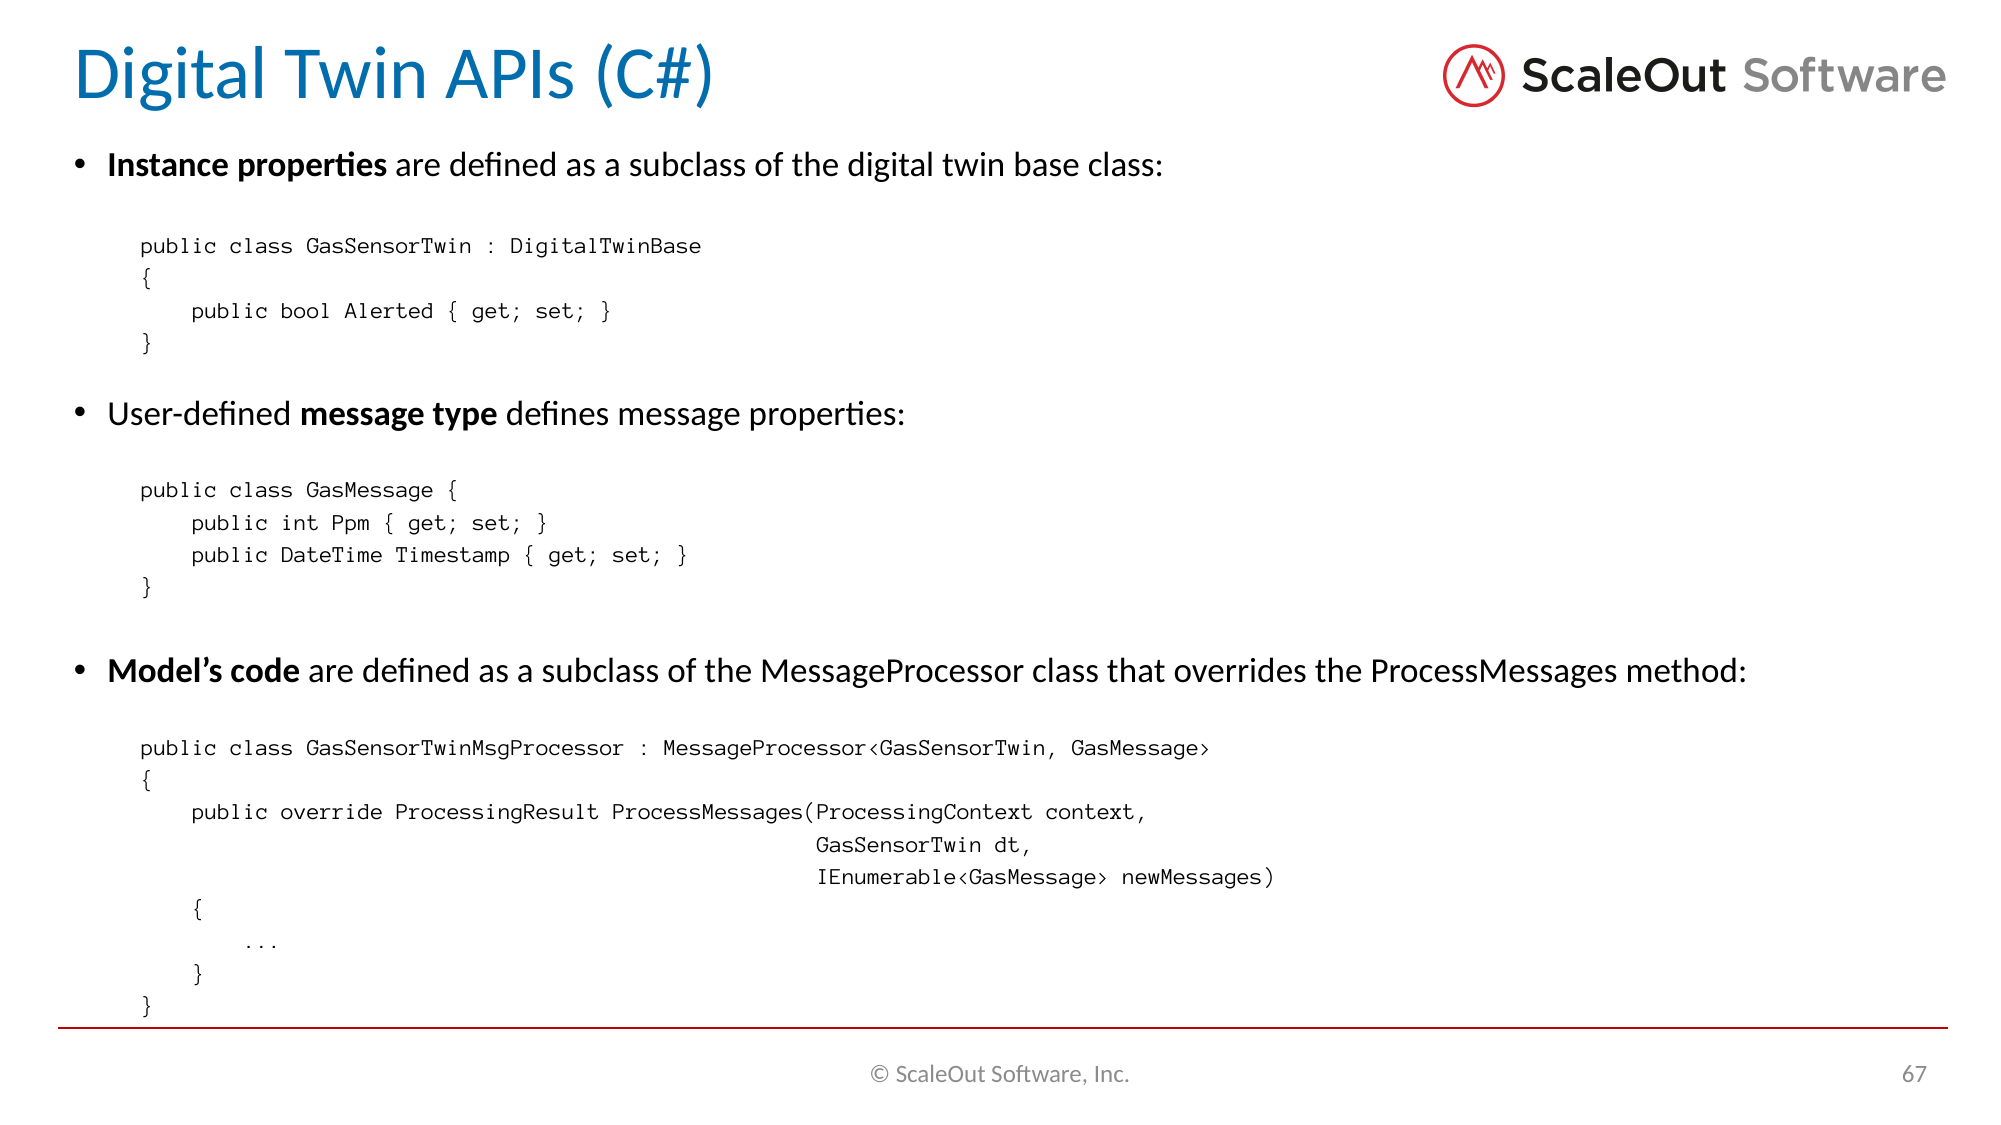

# Digital Twin APIs (C#)
Instance properties are defined as a subclass of the digital twin base class:
public class GasSensorTwin : DigitalTwinBase
{
    public bool Alerted { get; set; }
}
User-defined message type defines message properties:
public class GasMessage {
    public int Ppm { get; set; }
    public DateTime Timestamp { get; set; }
}

Model’s code are defined as a subclass of the MessageProcessor class that overrides the ProcessMessages method:
public class GasSensorTwinMsgProcessor : MessageProcessor<GasSensorTwin, GasMessage>
{
    public override ProcessingResult ProcessMessages(ProcessingContext context,
                                                     GasSensorTwin dt,
                                                     IEnumerable<GasMessage> newMessages)
    {
        ...
    }
}

© ScaleOut Software, Inc.
67